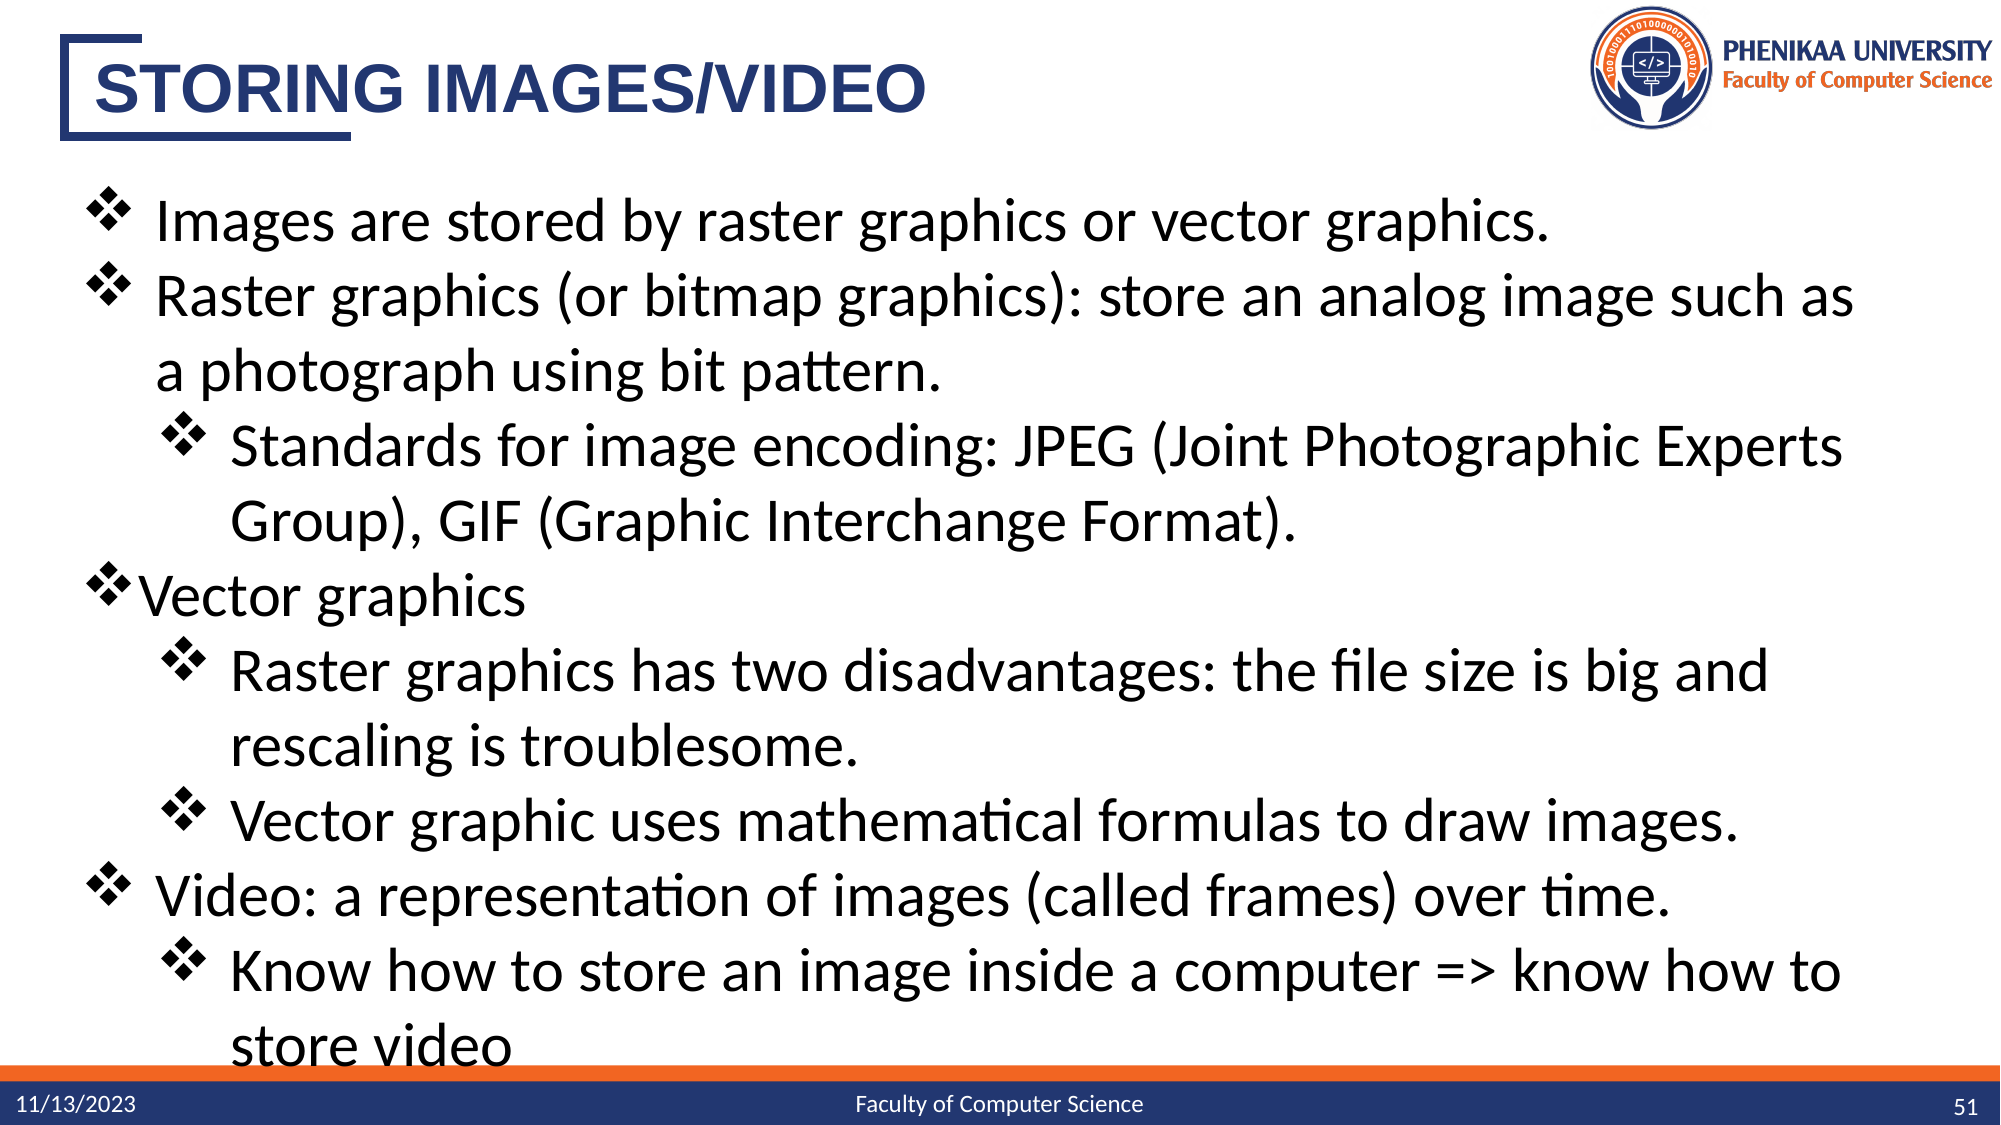

# STORING IMAGES/VIDEO
Images are stored by raster graphics or vector graphics.
Raster graphics (or bitmap graphics): store an analog image such as a photograph using bit pattern.
Standards for image encoding: JPEG (Joint Photographic Experts Group), GIF (Graphic Interchange Format).
Vector graphics
Raster graphics has two disadvantages: the file size is big and rescaling is troublesome.
Vector graphic uses mathematical formulas to draw images.
Video: a representation of images (called frames) over time.
Know how to store an image inside a computer => know how to store video
11/13/2023
Faculty of Computer Science
51